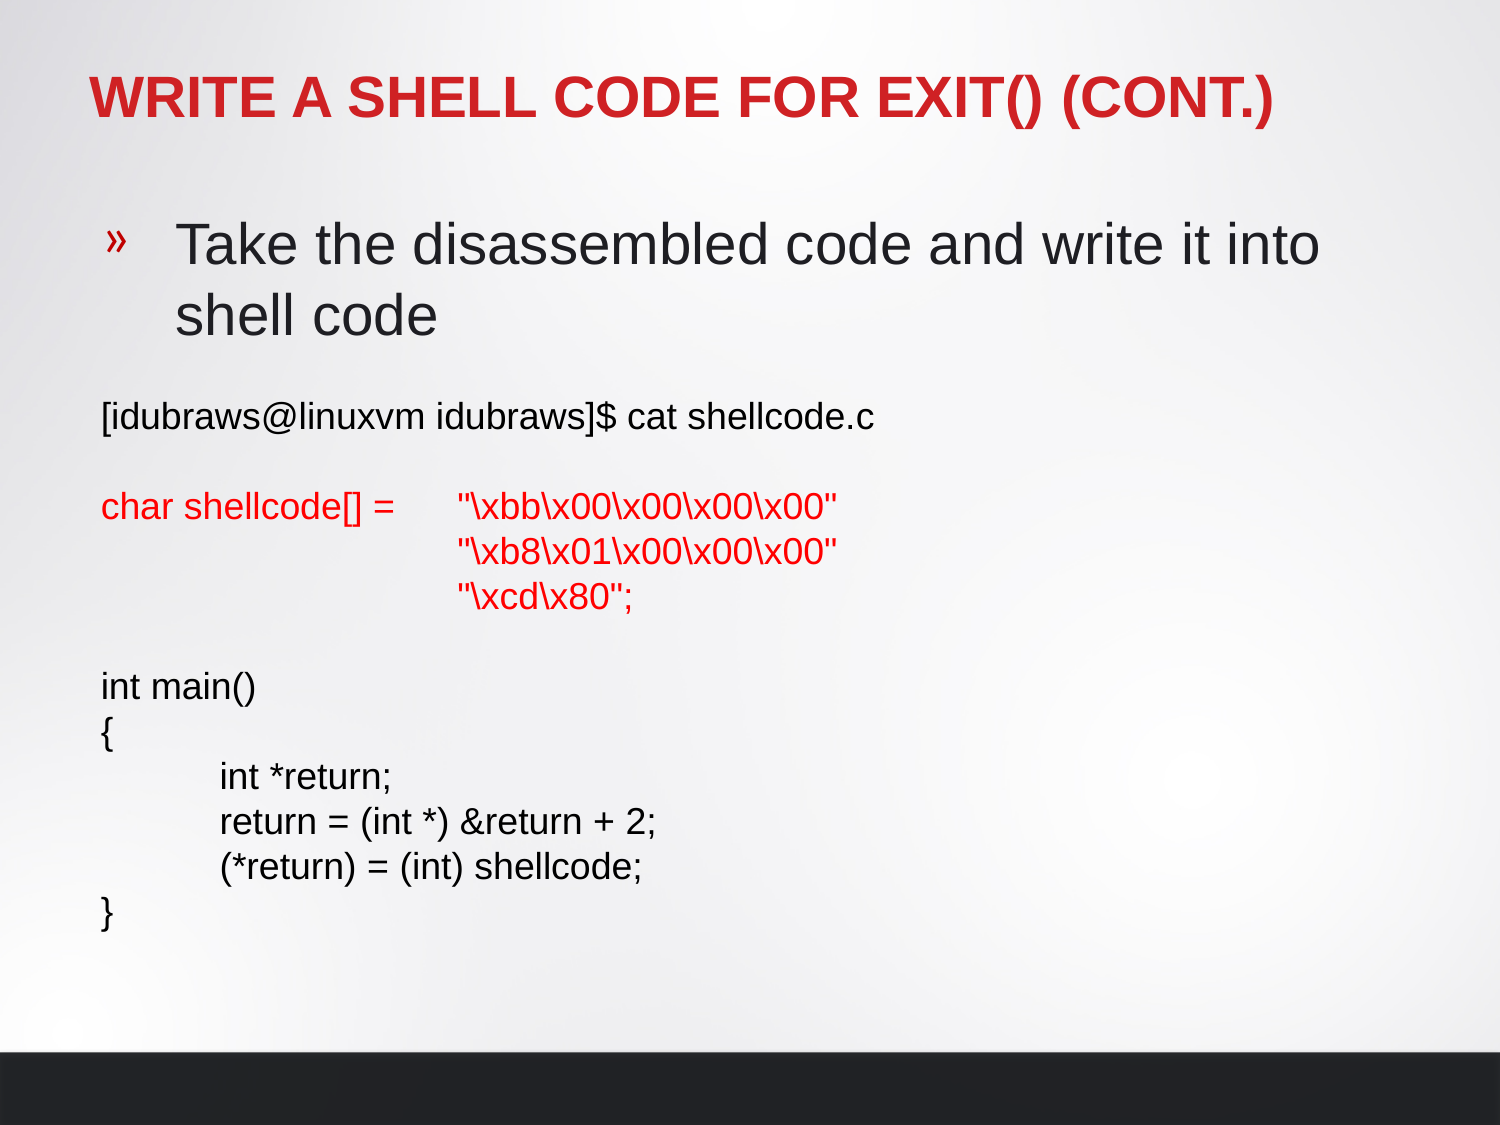

# Write a shell code for exit()‏ (Cont.)
Take the disassembled code and write it into shell code

[idubraws@linuxvm idubraws]$ cat shellcode.c

char shellcode[] = 	"\xbb\x00\x00\x00\x00"
                   	      	"\xb8\x01\x00\x00\x00"
                   		"\xcd\x80";

int main()‏
{
	int *return;
	return = (int *) &return + 2;
	(*return) = (int) shellcode;
}